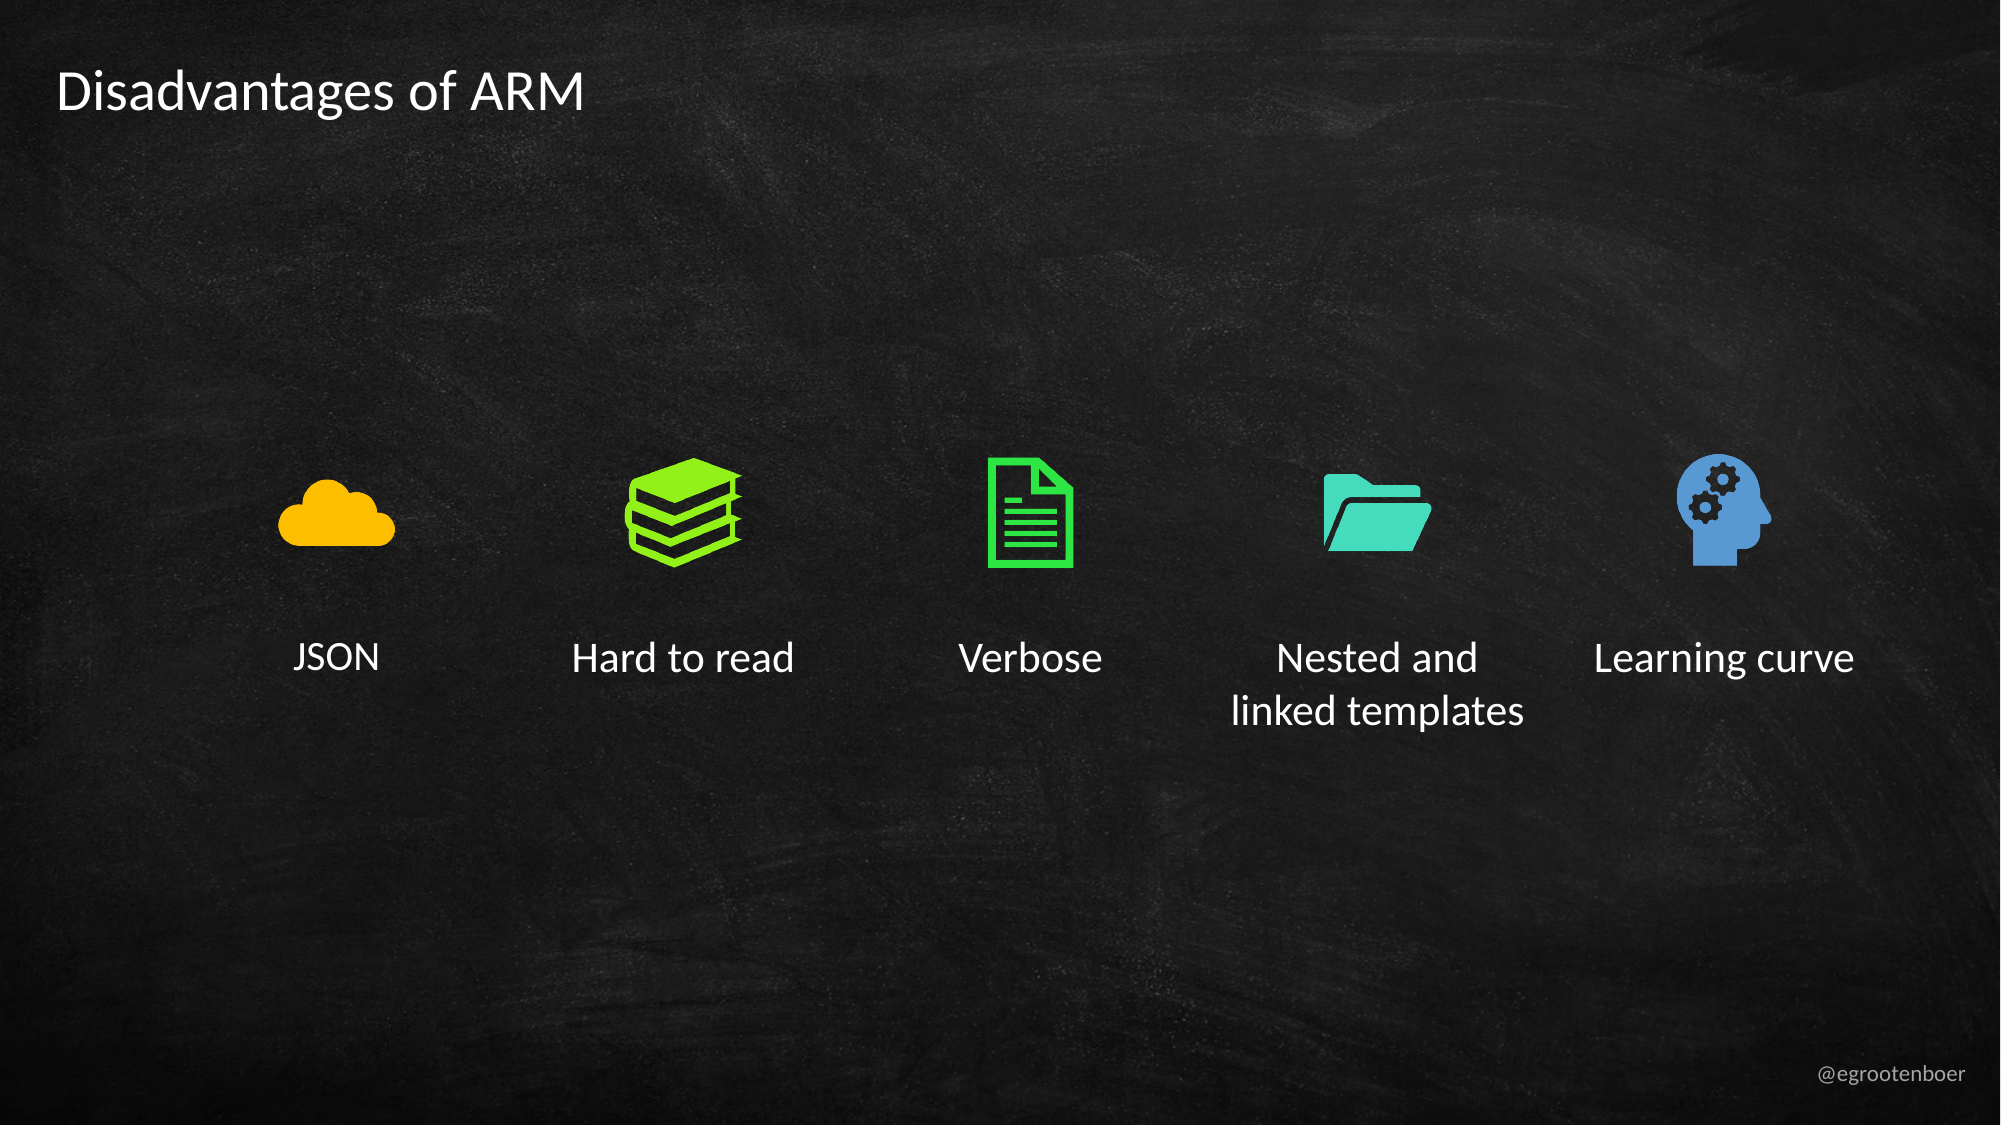

# Disadvantages of ARM
JSON
Hard to read
Verbose
Nested and linked templates
Learning curve